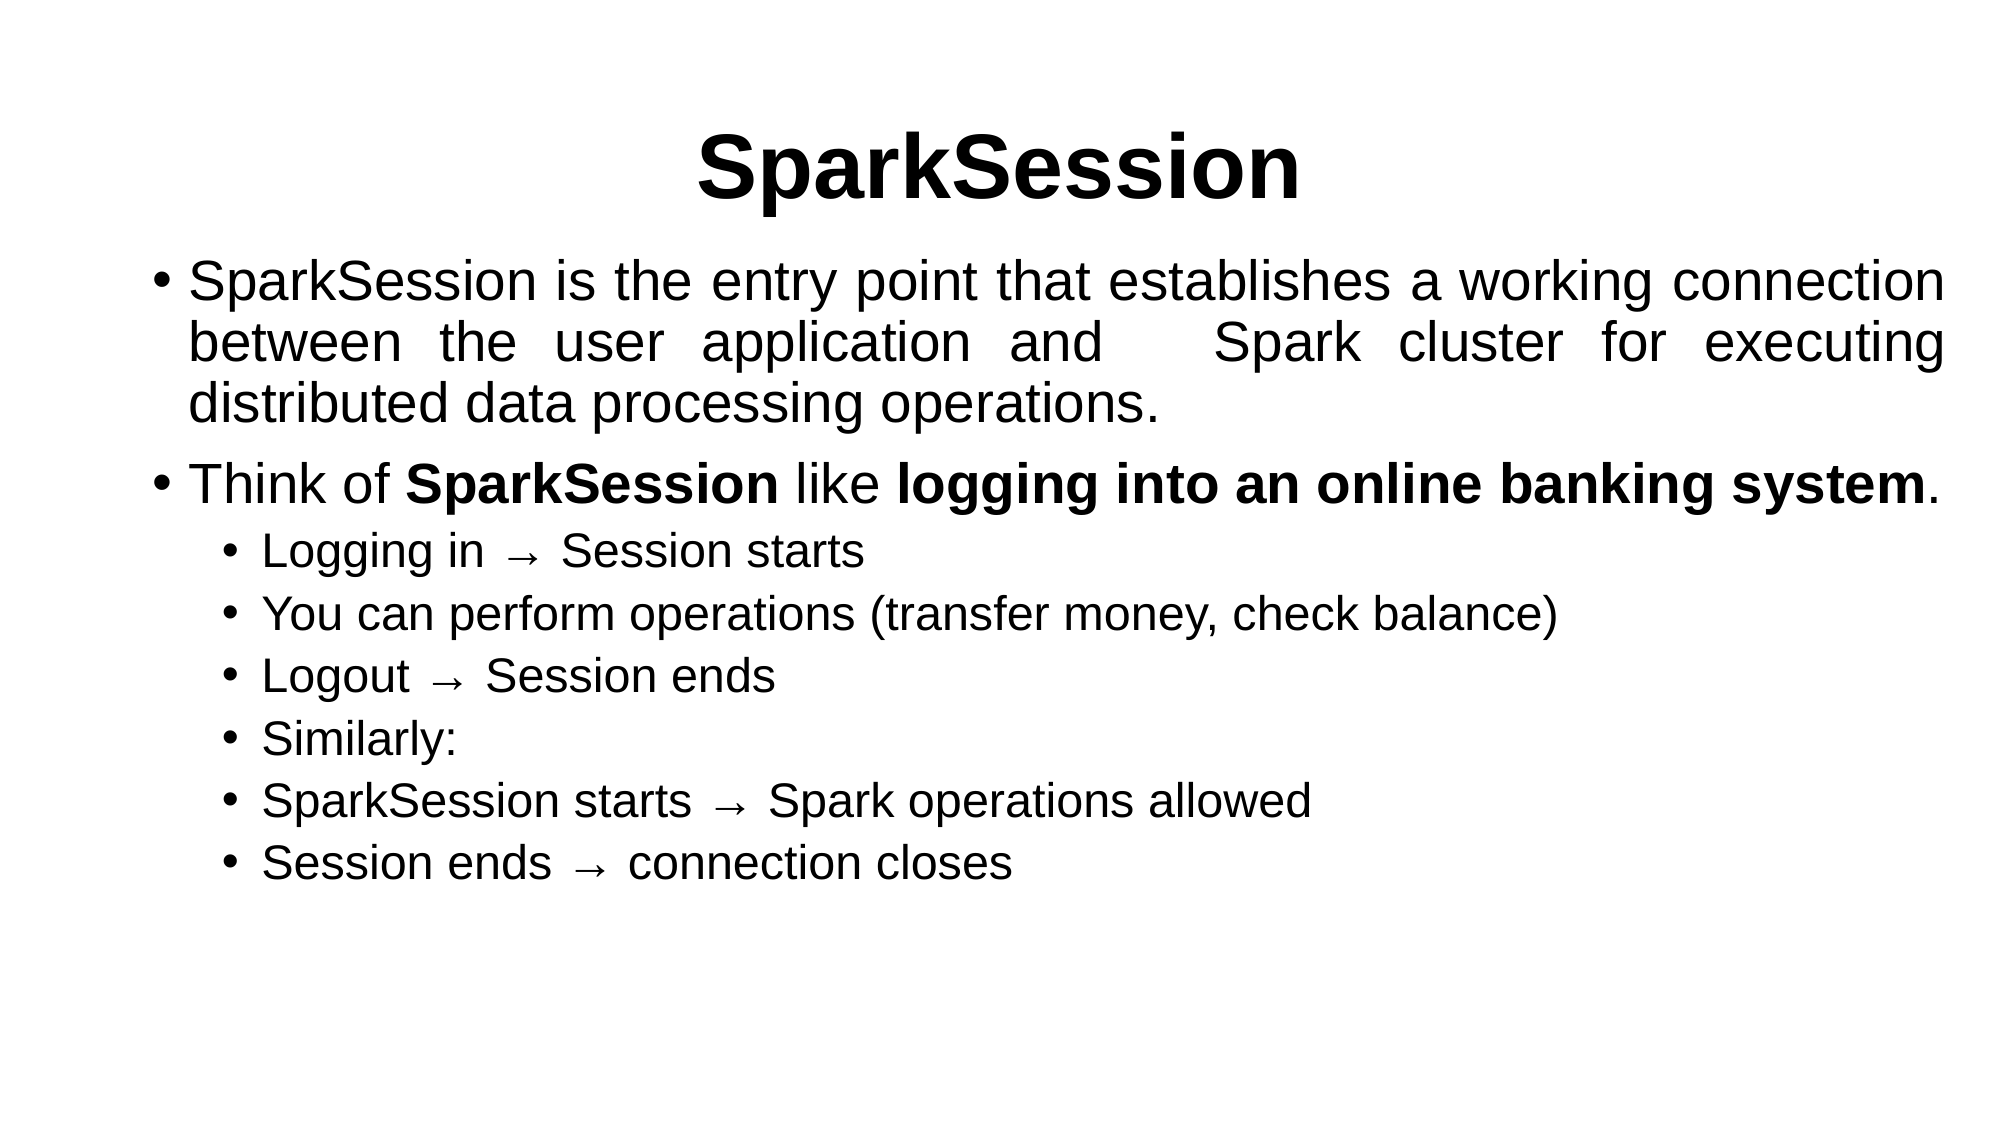

# SparkSession
SparkSession is the entry point that establishes a working connection between the user application and   Spark cluster for executing distributed data processing operations.
Think of SparkSession like logging into an online banking system.
Logging in → Session starts
You can perform operations (transfer money, check balance)
Logout → Session ends
Similarly:
SparkSession starts → Spark operations allowed
Session ends → connection closes